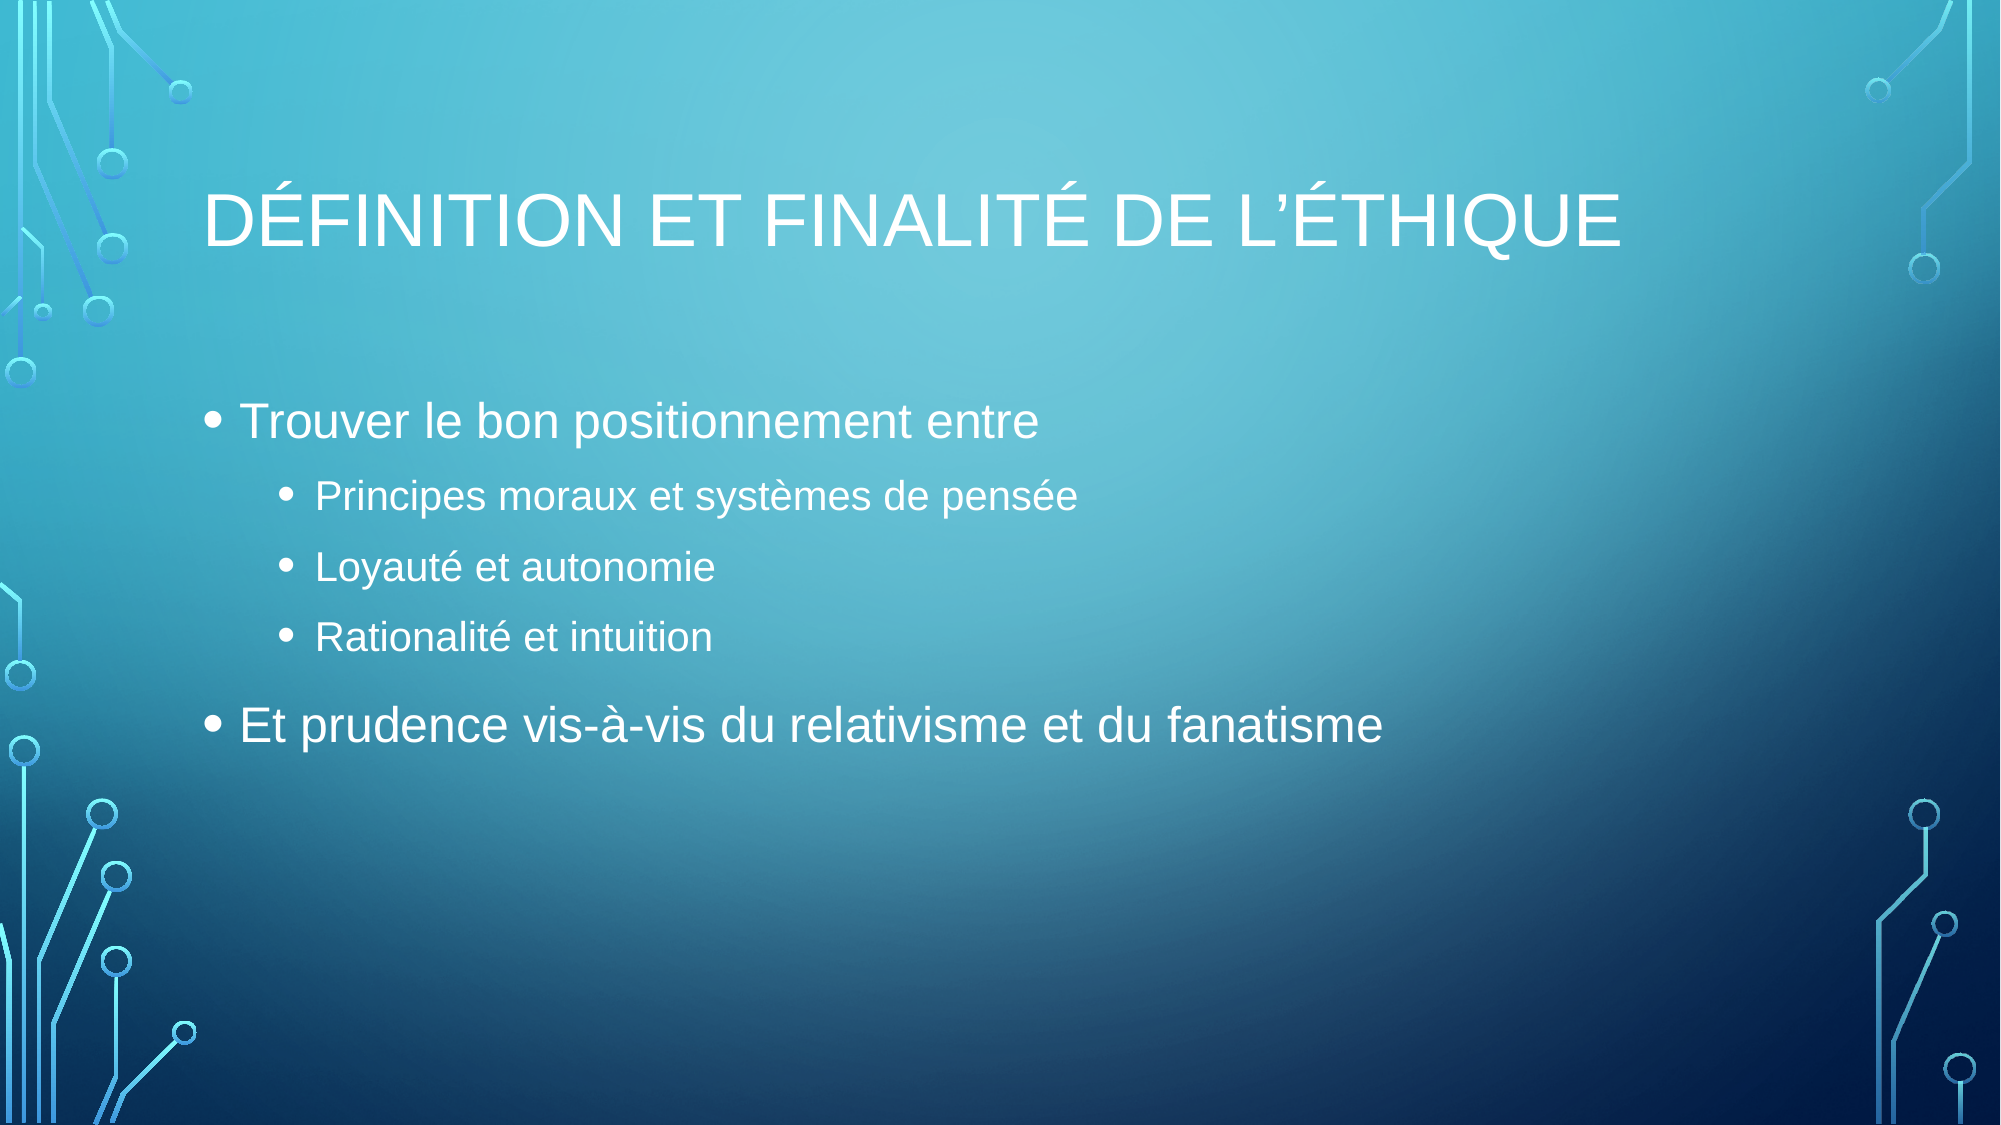

# Définition et finalité de l’éthique
Trouver le bon positionnement entre
Principes moraux et systèmes de pensée
Loyauté et autonomie
Rationalité et intuition
Et prudence vis-à-vis du relativisme et du fanatisme